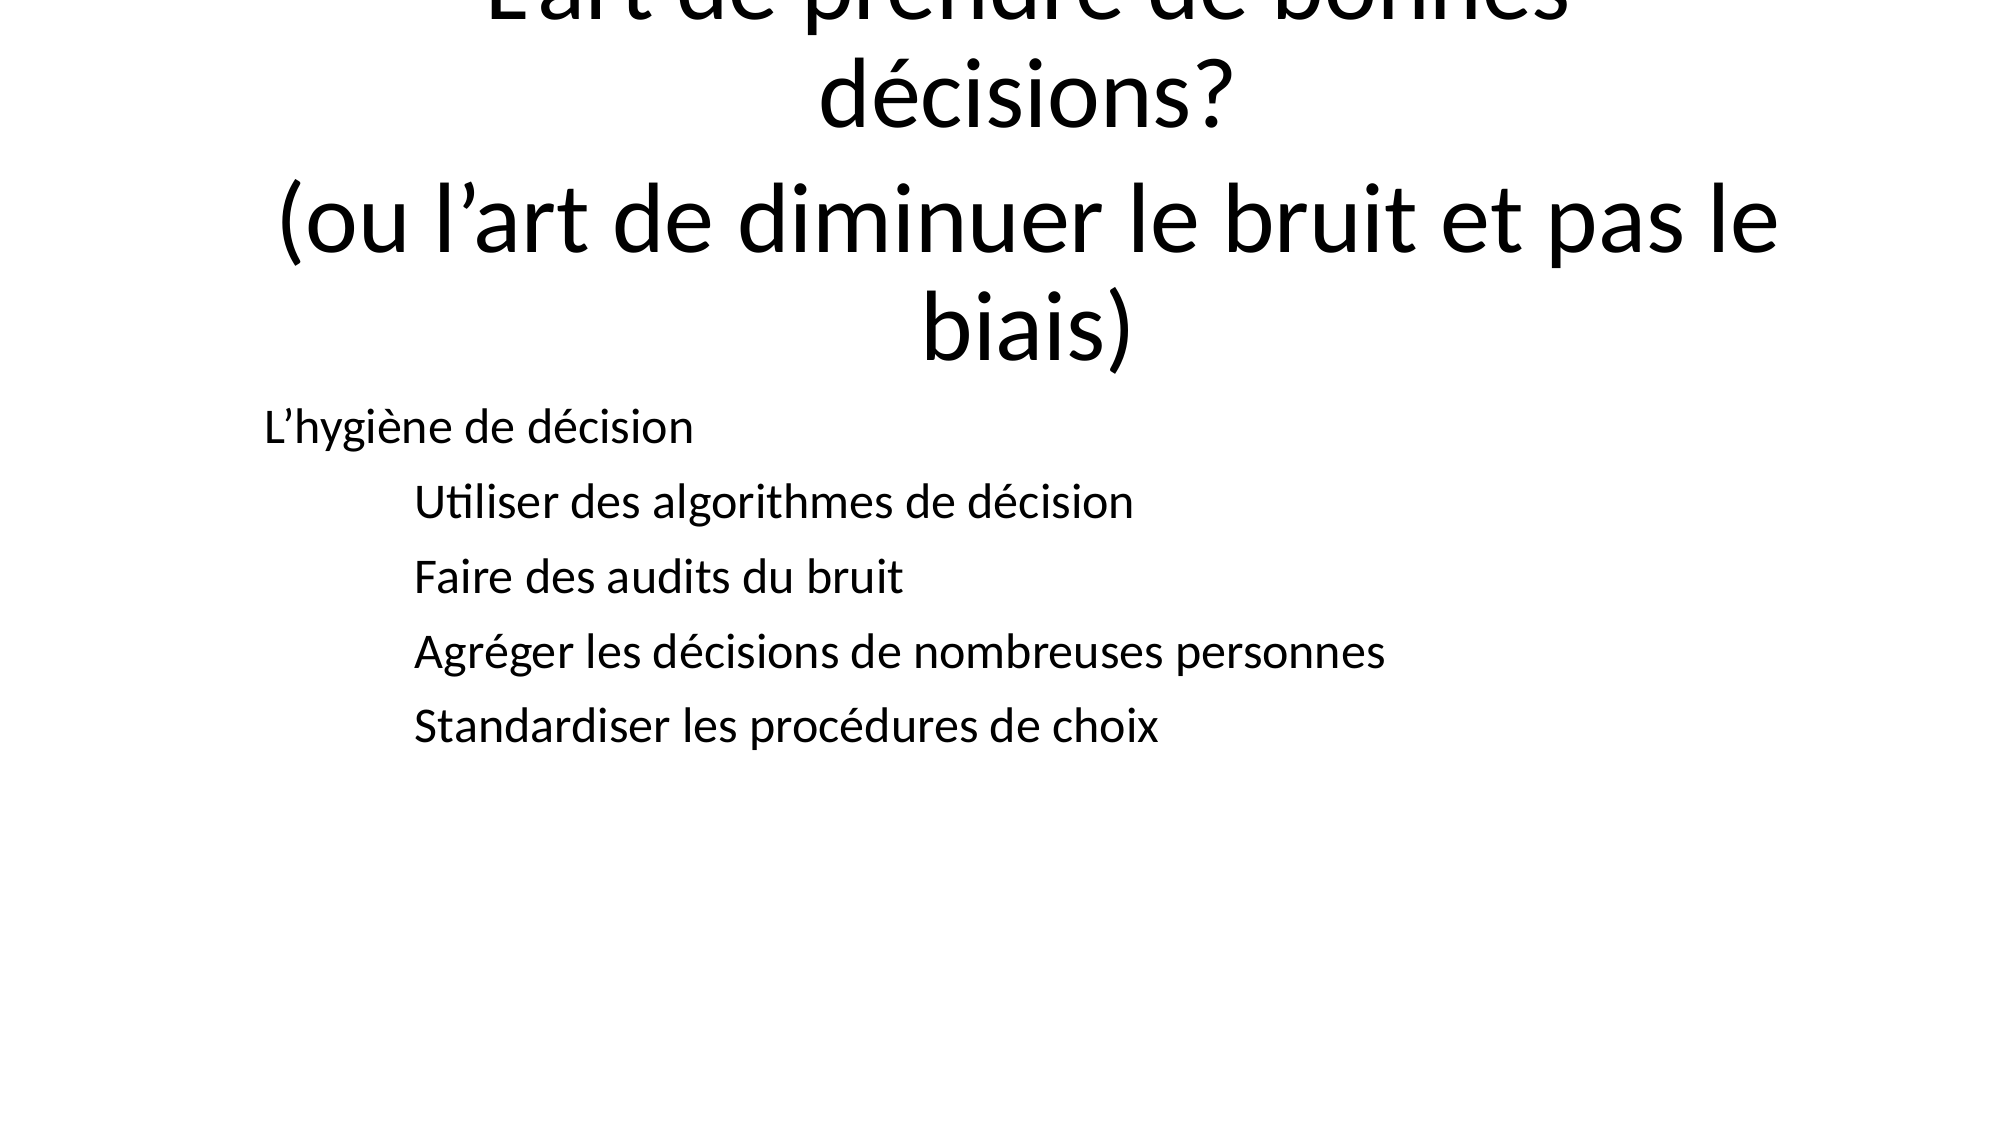

# L’art de prendre de bonnes décisions?
(ou l’art de diminuer le bruit et pas le biais)
L’hygiène de décision
	Utiliser des algorithmes de décision
	Faire des audits du bruit
	Agréger les décisions de nombreuses personnes
	Standardiser les procédures de choix